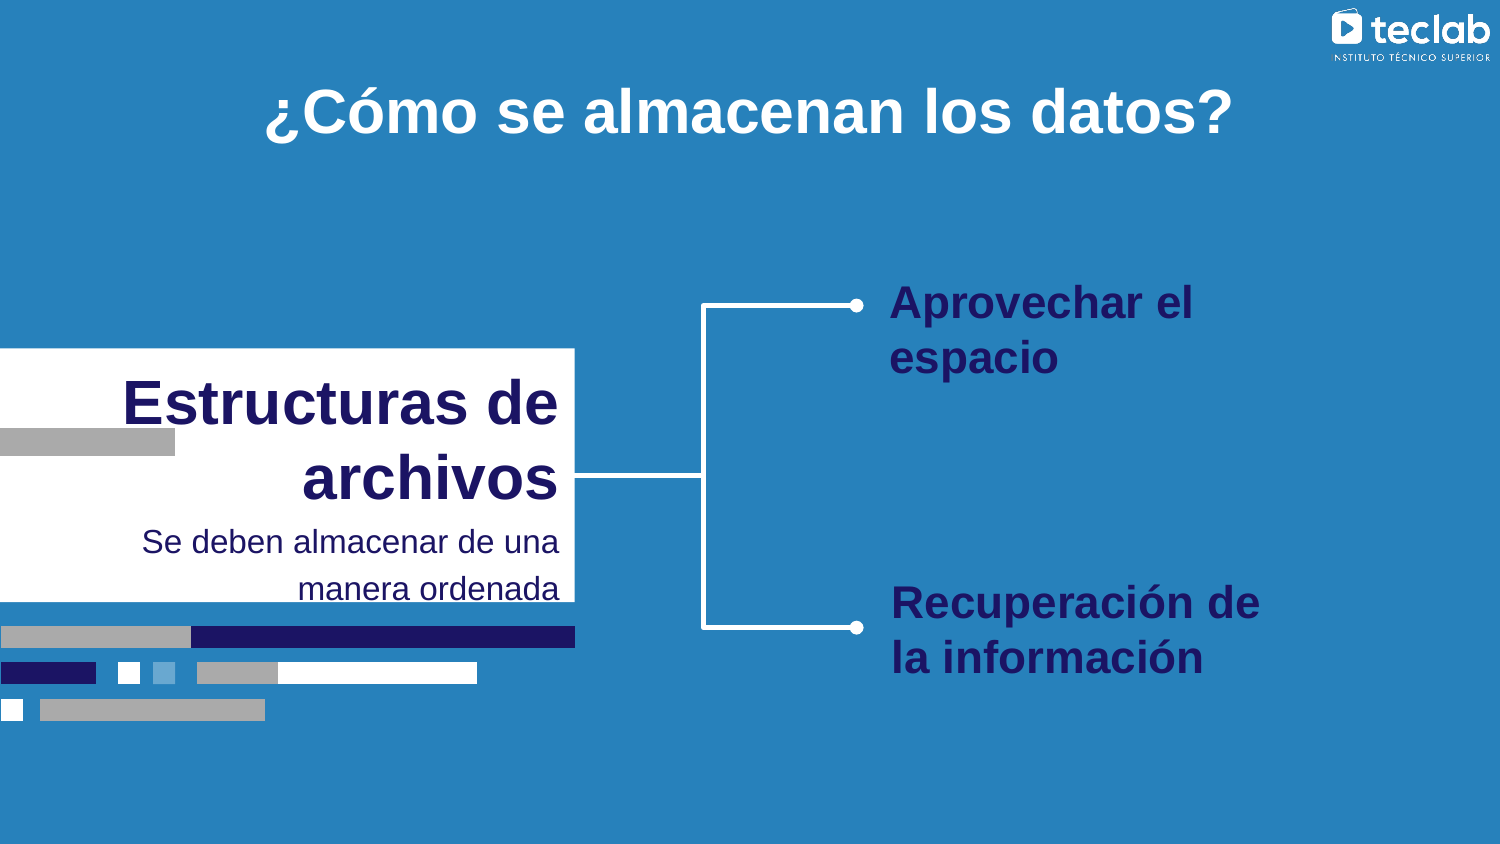

# ¿Cómo se almacenan los datos?
Aprovechar el espacio

Estructuras de archivos

Se deben almacenar de una manera ordenada
Recuperación de la información